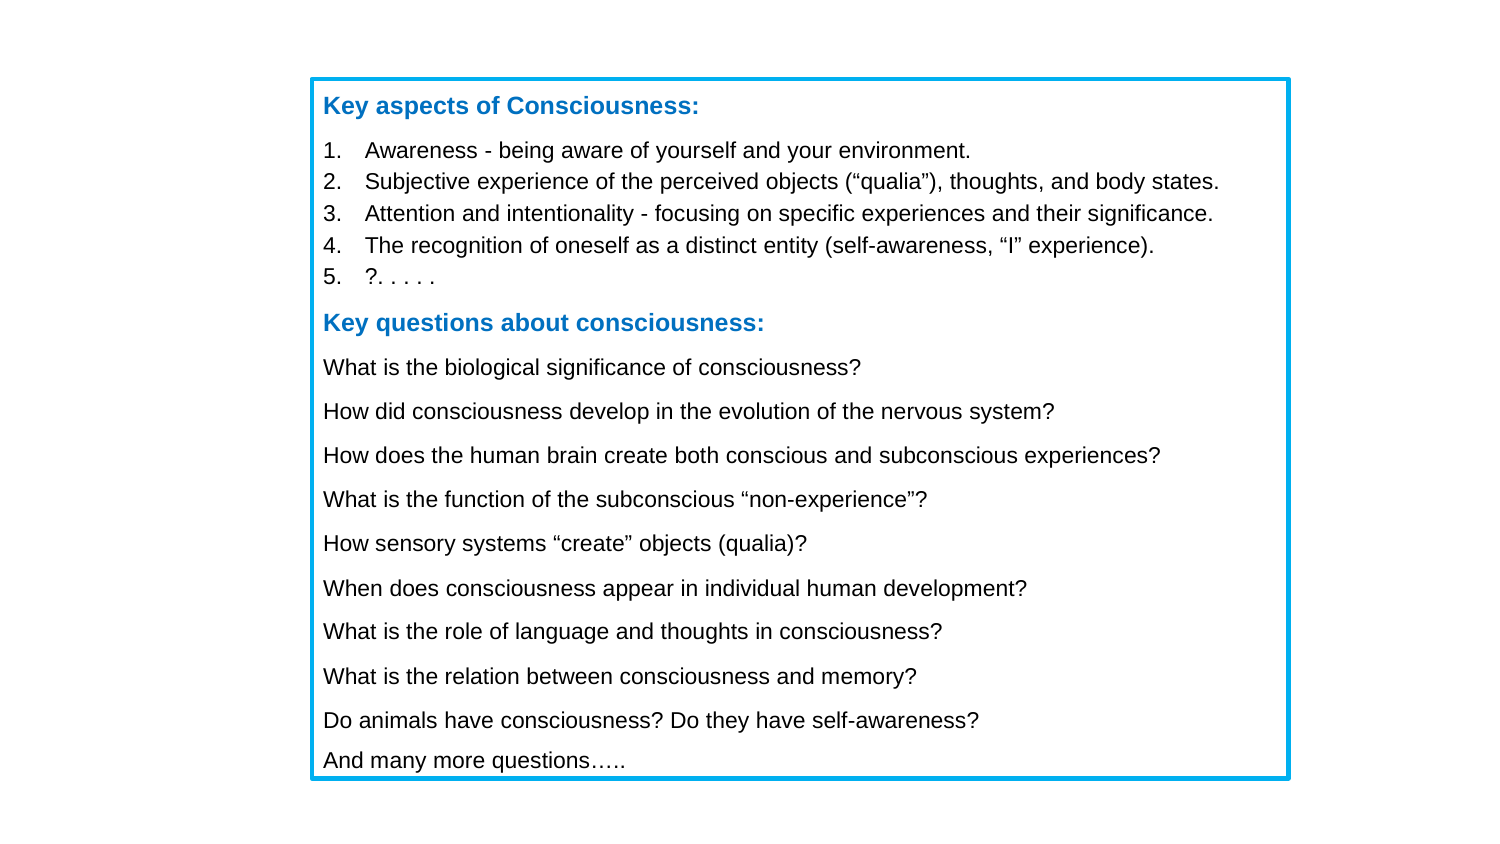

Key aspects of Consciousness:
Awareness - being aware of yourself and your environment.
Subjective experience of the perceived objects (“qualia”), thoughts, and body states.
Attention and intentionality - focusing on specific experiences and their significance.
The recognition of oneself as a distinct entity (self-awareness, “I” experience).
?. . . . .
Key questions about consciousness:
What is the biological significance of consciousness?
How did consciousness develop in the evolution of the nervous system?
How does the human brain create both conscious and subconscious experiences?
What is the function of the subconscious “non-experience”?
How sensory systems “create” objects (qualia)?
When does consciousness appear in individual human development?
What is the role of language and thoughts in consciousness?
What is the relation between consciousness and memory?
Do animals have consciousness? Do they have self-awareness?
And many more questions…..